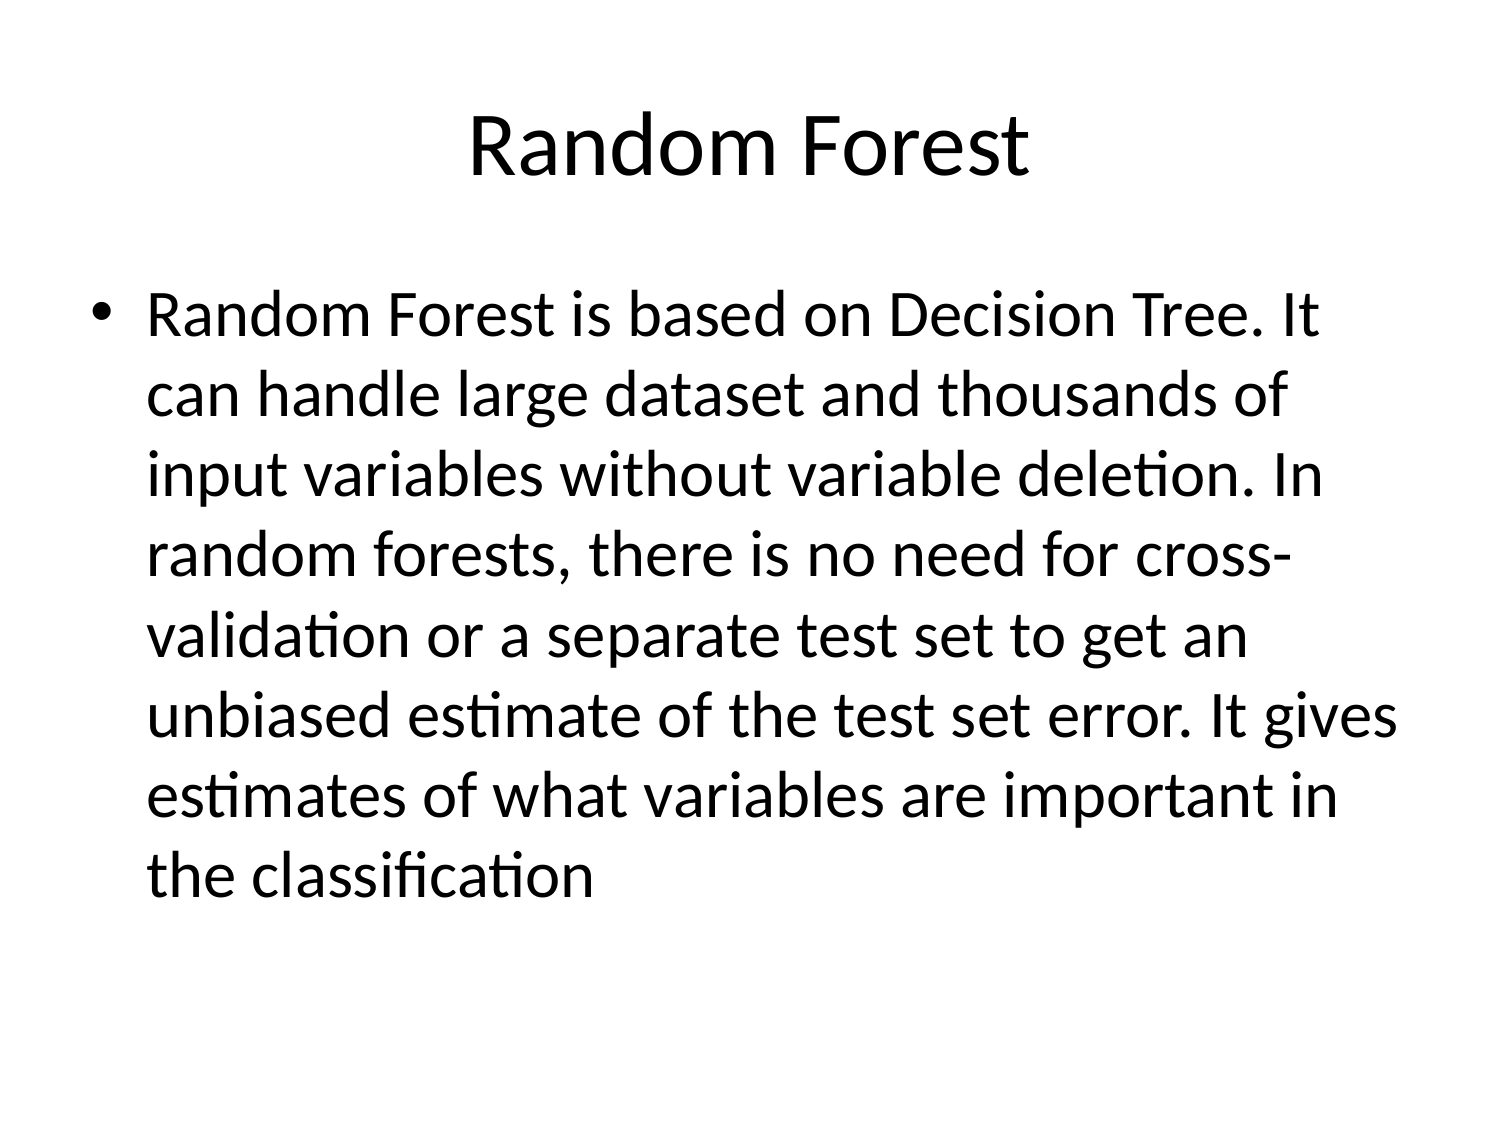

# Random Forest
Random Forest is based on Decision Tree. It can handle large dataset and thousands of input variables without variable deletion. In random forests, there is no need for cross-validation or a separate test set to get an unbiased estimate of the test set error. It gives estimates of what variables are important in the classification